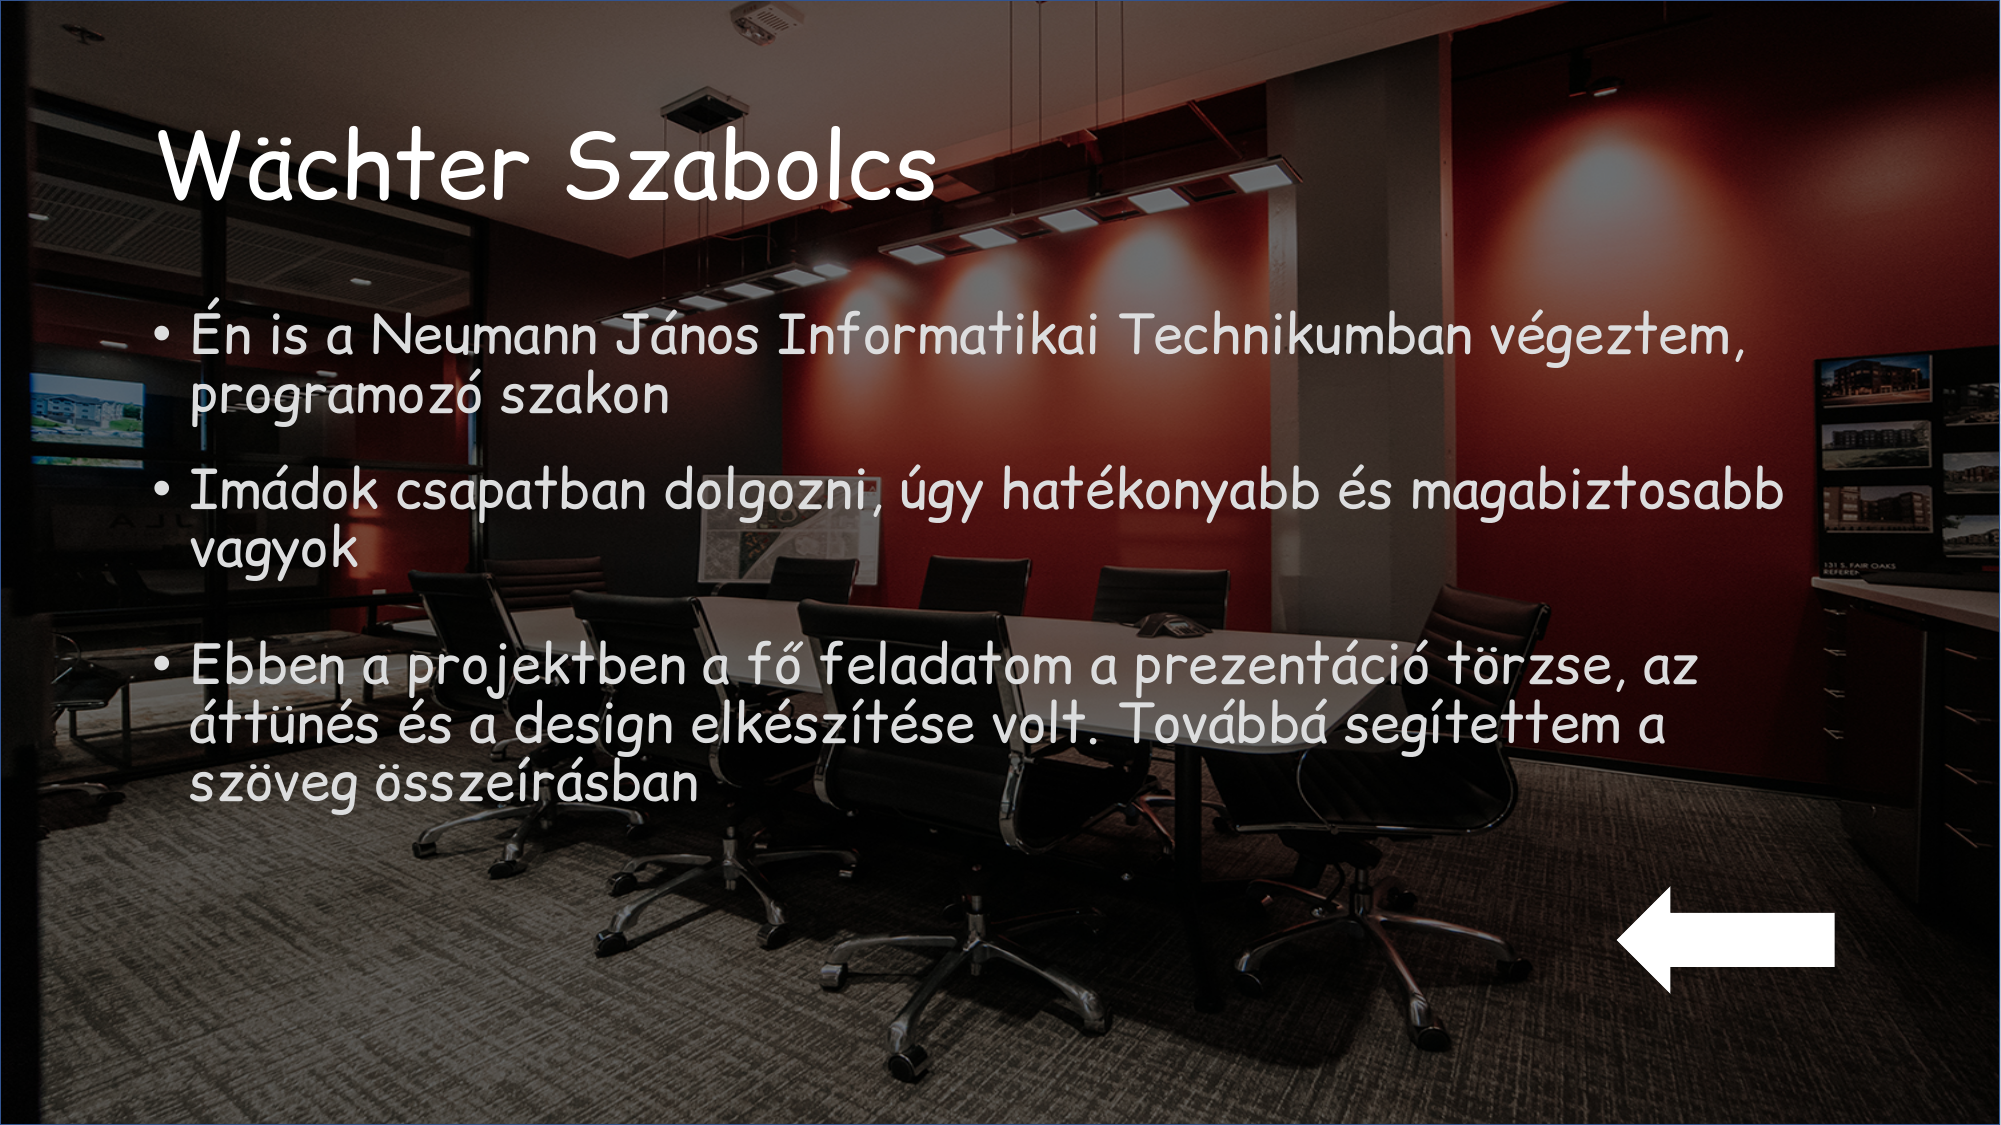

# Wächter Szabolcs
Én is a Neumann János Informatikai Technikumban végeztem, programozó szakon
Imádok csapatban dolgozni, úgy hatékonyabb és magabiztosabb vagyok
Ebben a projektben a fő feladatom a prezentáció törzse, az áttünés és a design elkészítése volt. Továbbá segítettem a szöveg összeírásban